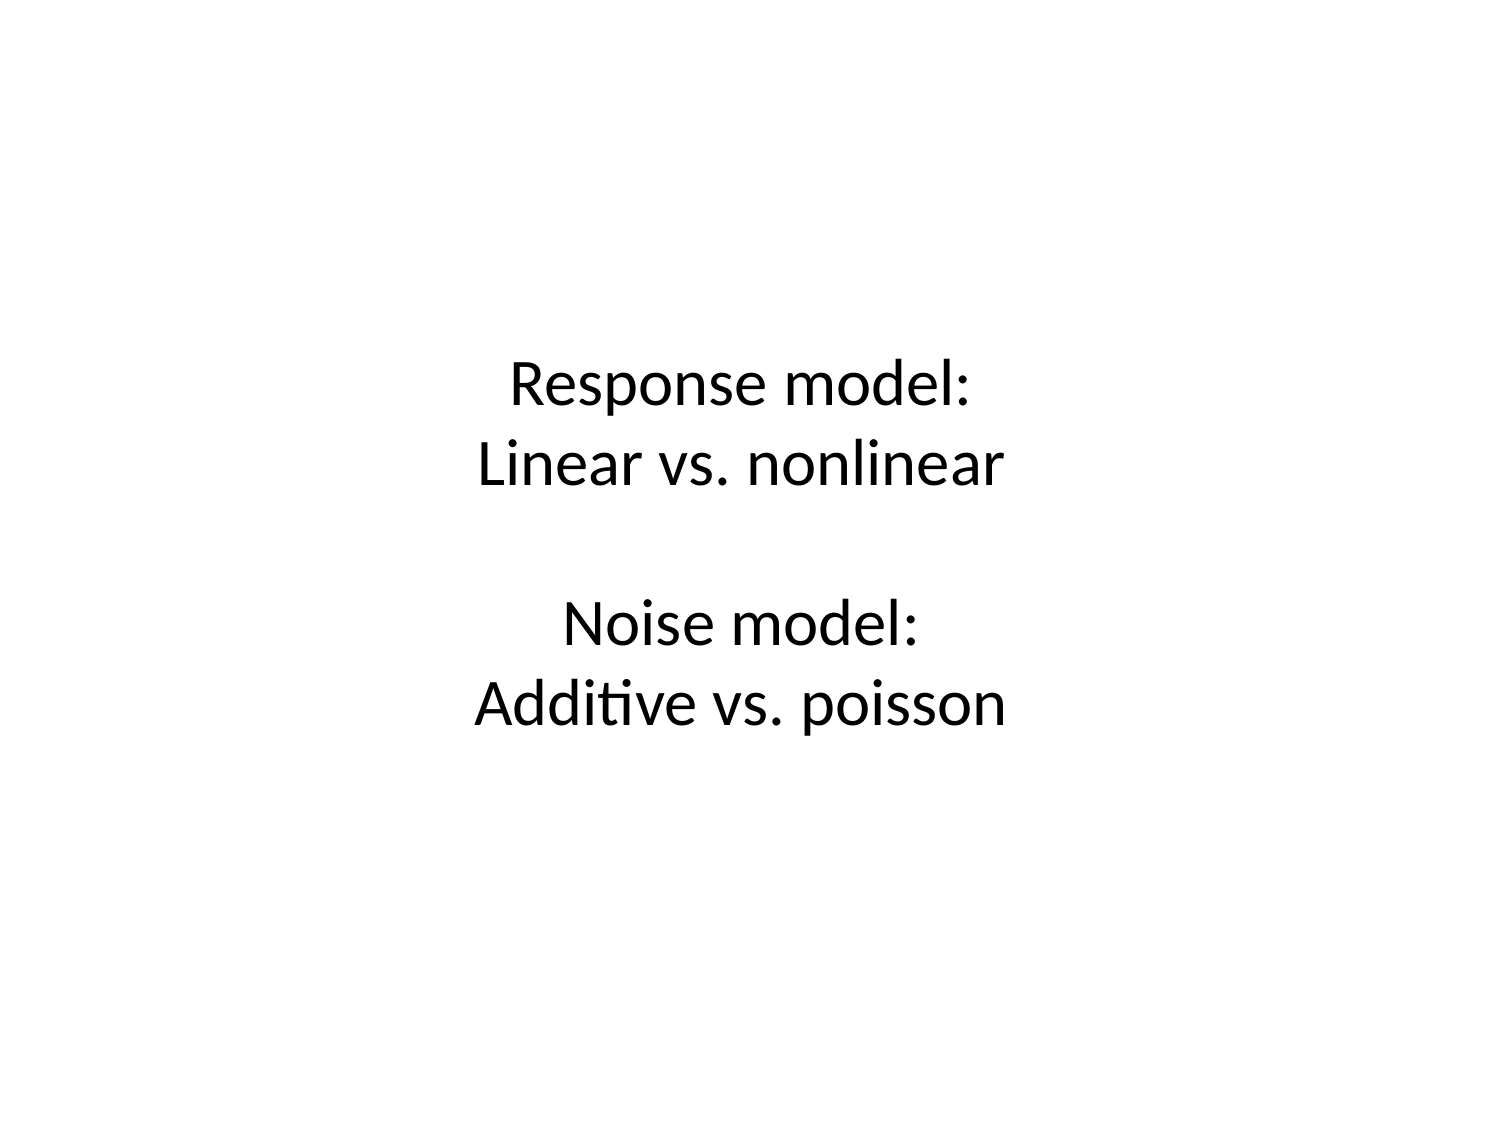

Response model:
Linear vs. nonlinear

Noise model:
Additive vs. poisson